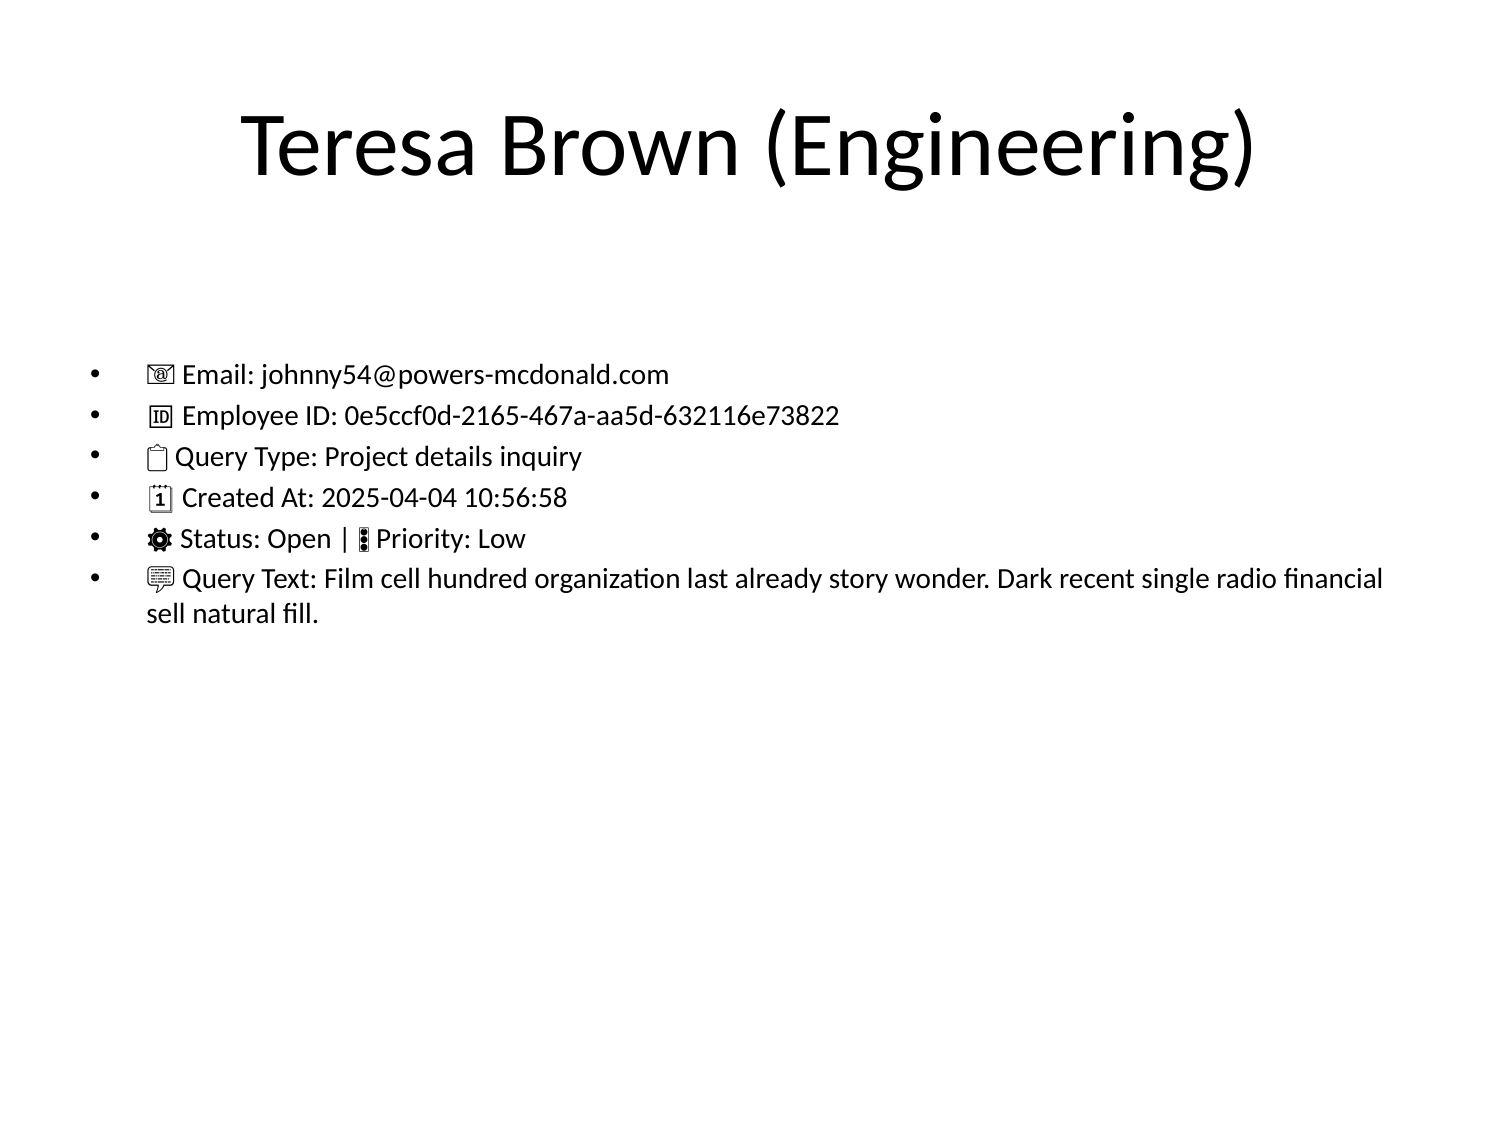

# Teresa Brown (Engineering)

📧 Email: johnny54@powers-mcdonald.com
🆔 Employee ID: 0e5ccf0d-2165-467a-aa5d-632116e73822
📋 Query Type: Project details inquiry
🗓 Created At: 2025-04-04 10:56:58
⚙ Status: Open | 🚦 Priority: Low
💬 Query Text: Film cell hundred organization last already story wonder. Dark recent single radio financial sell natural fill.